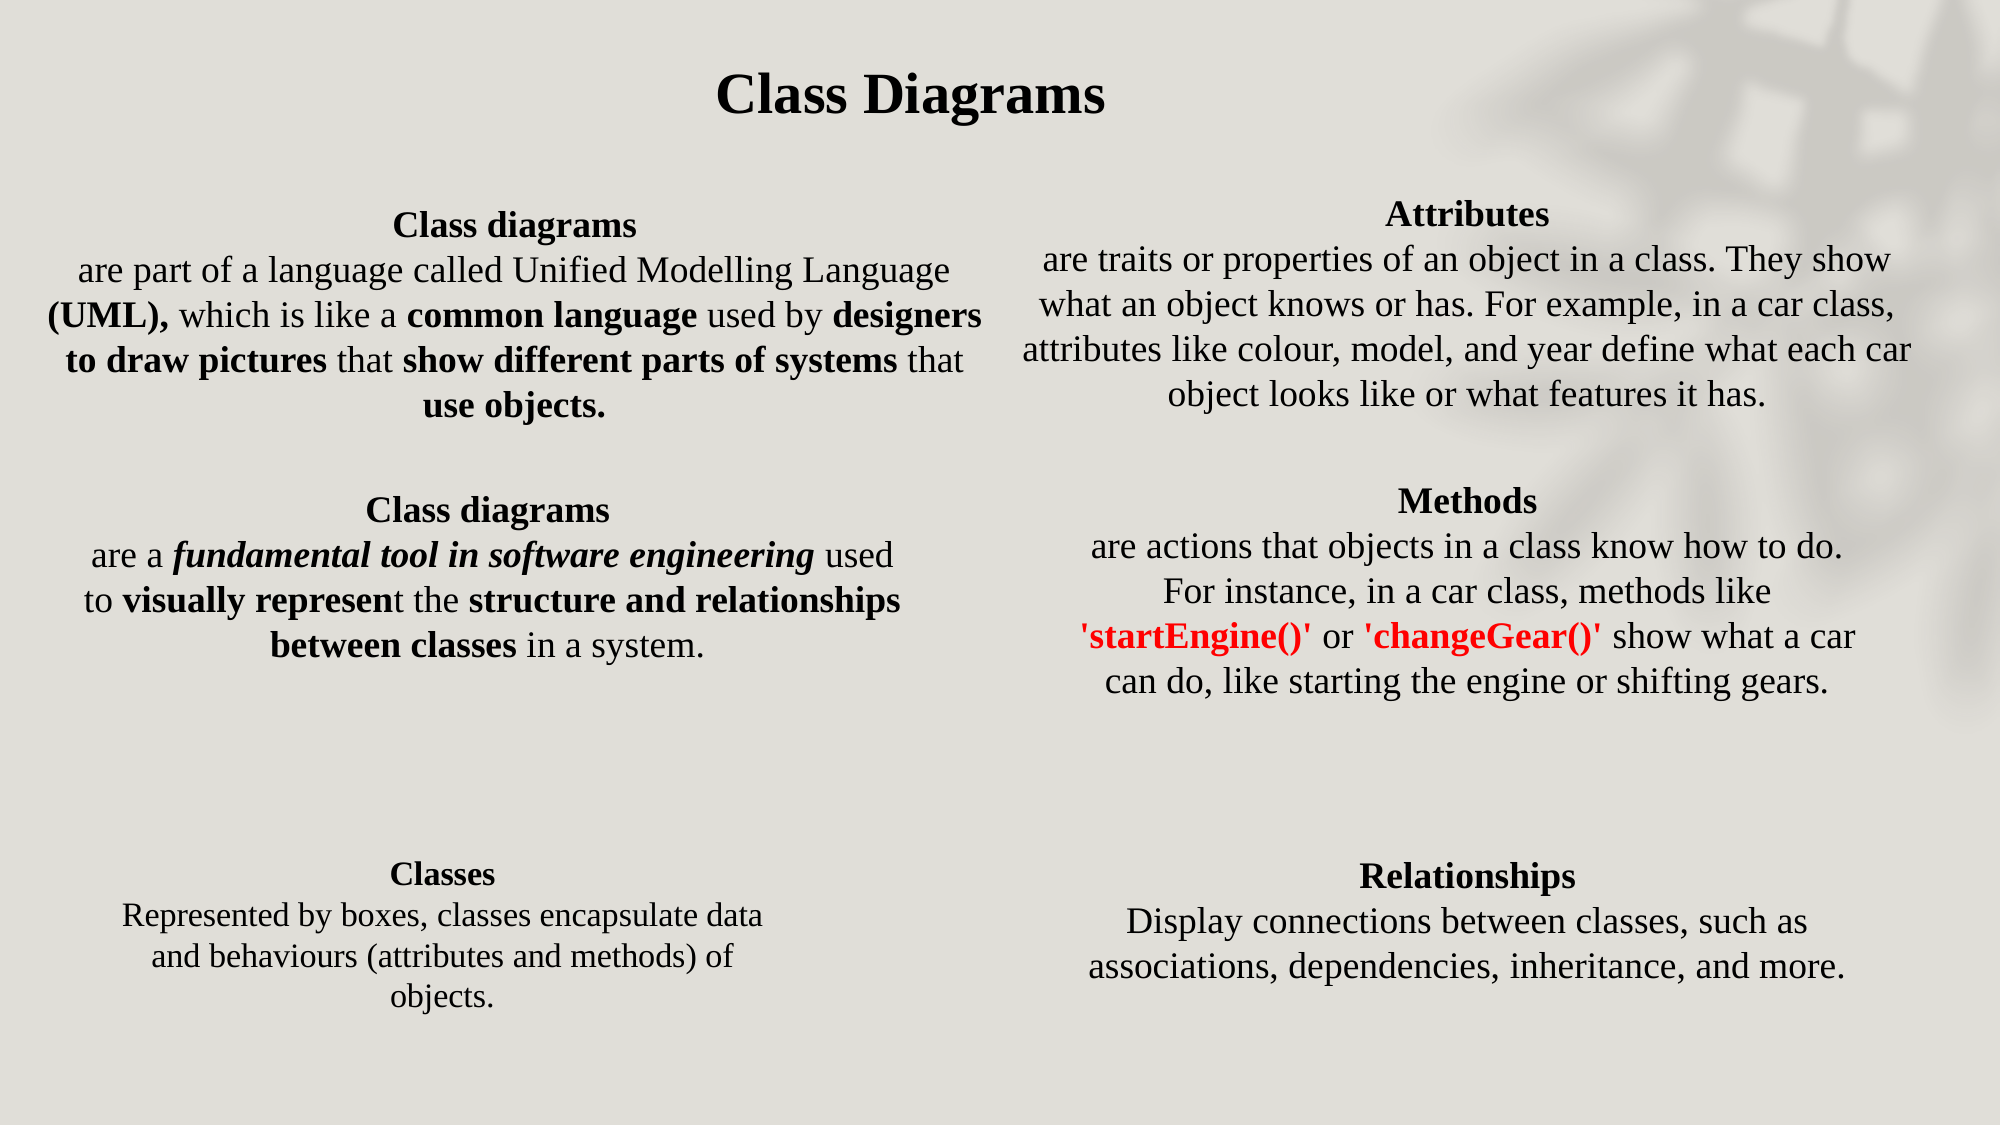

# Class Diagrams
Attributes
are traits or properties of an object in a class. They show what an object knows or has. For example, in a car class, attributes like colour, model, and year define what each car object looks like or what features it has.
Class diagrams
are part of a language called Unified Modelling Language (UML), which is like a common language used by designers to draw pictures that show different parts of systems that use objects.
Class diagrams
are a fundamental tool in software engineering used to visually represent the structure and relationships between classes in a system.
Methods
are actions that objects in a class know how to do. For instance, in a car class, methods like 'startEngine()' or 'changeGear()' show what a car can do, like starting the engine or shifting gears.
Classes
Represented by boxes, classes encapsulate data and behaviours (attributes and methods) of objects.
Relationships
Display connections between classes, such as associations, dependencies, inheritance, and more.